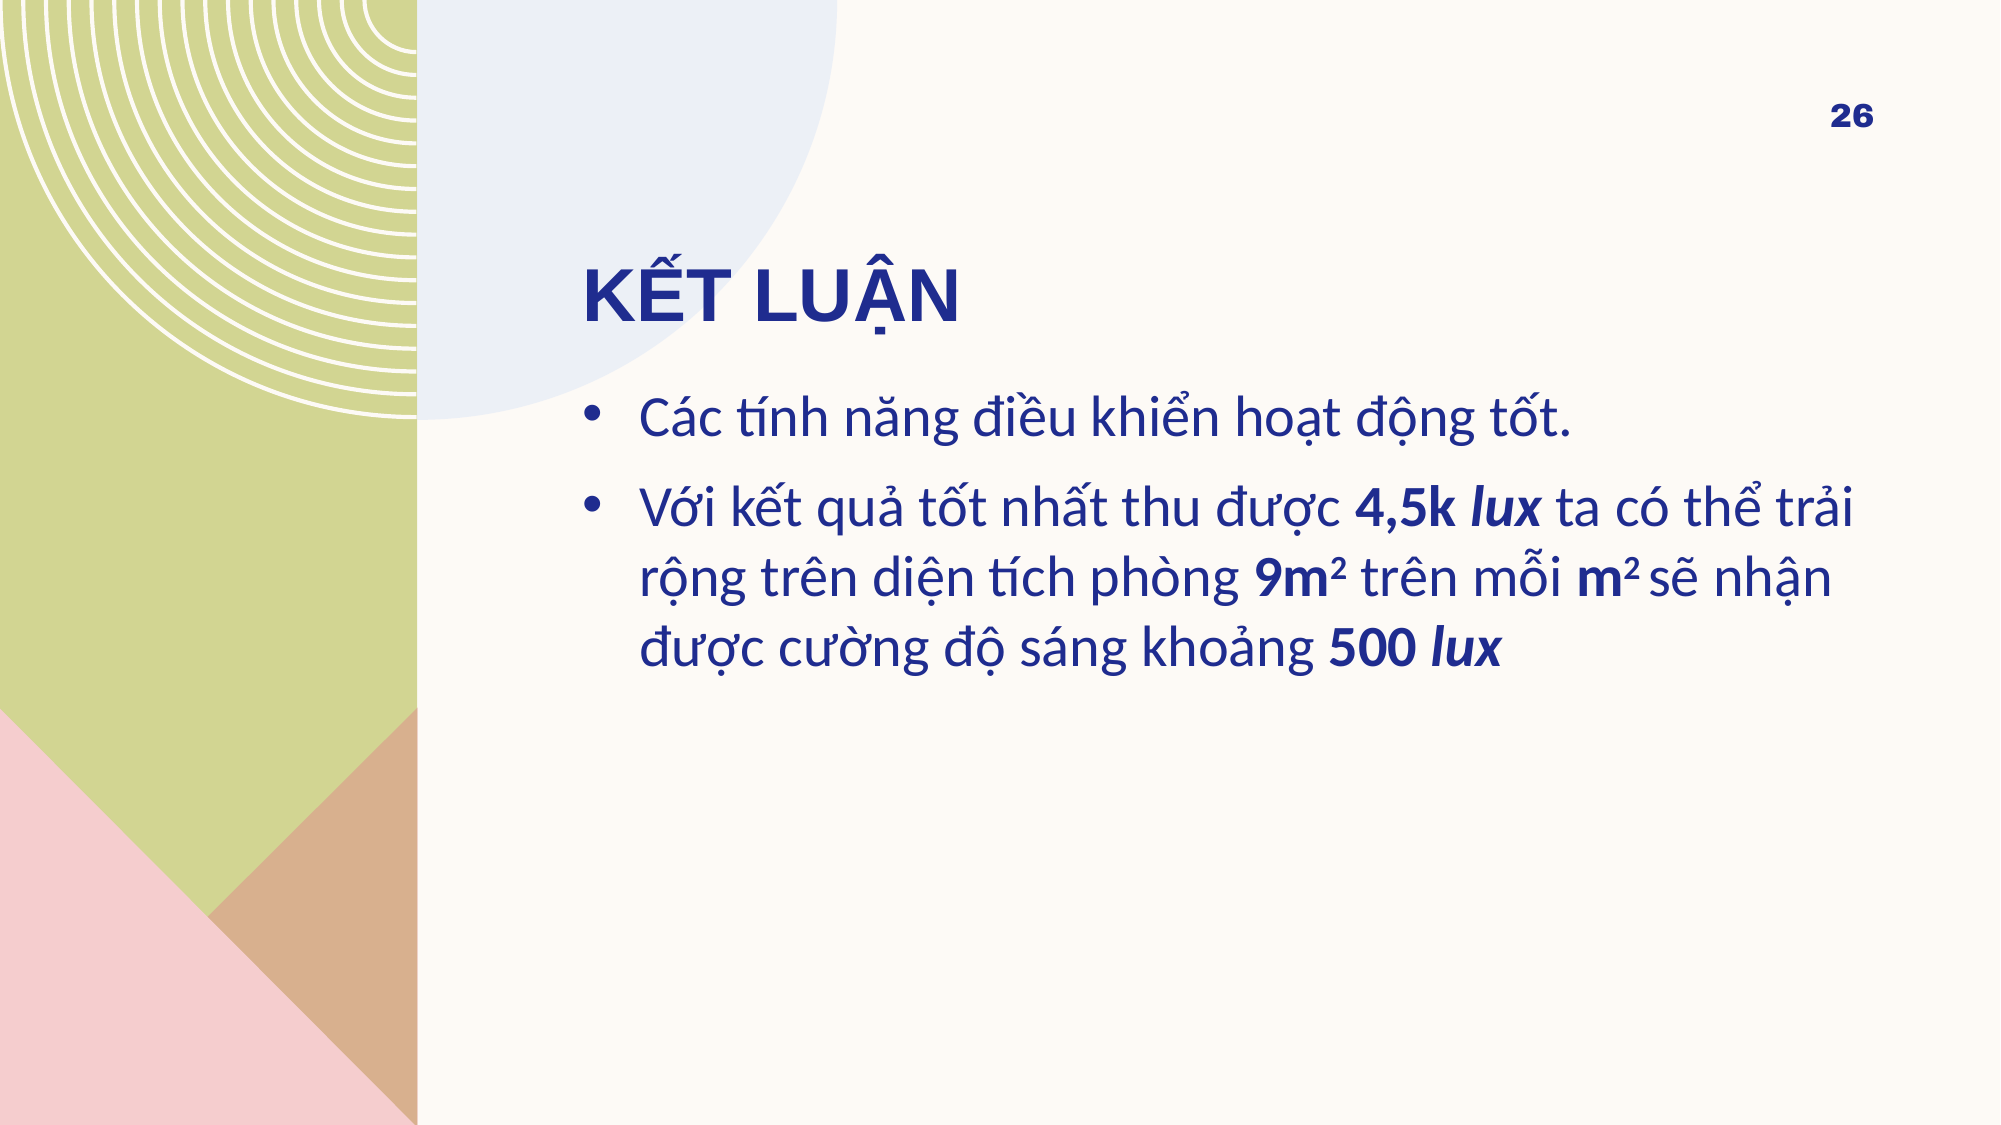

26
# Kết luận
Các tính năng điều khiển hoạt động tốt.
Với kết quả tốt nhất thu được 4,5k lux ta có thể trải rộng trên diện tích phòng 9m2 trên mỗi m2 sẽ nhận được cường độ sáng khoảng 500 lux